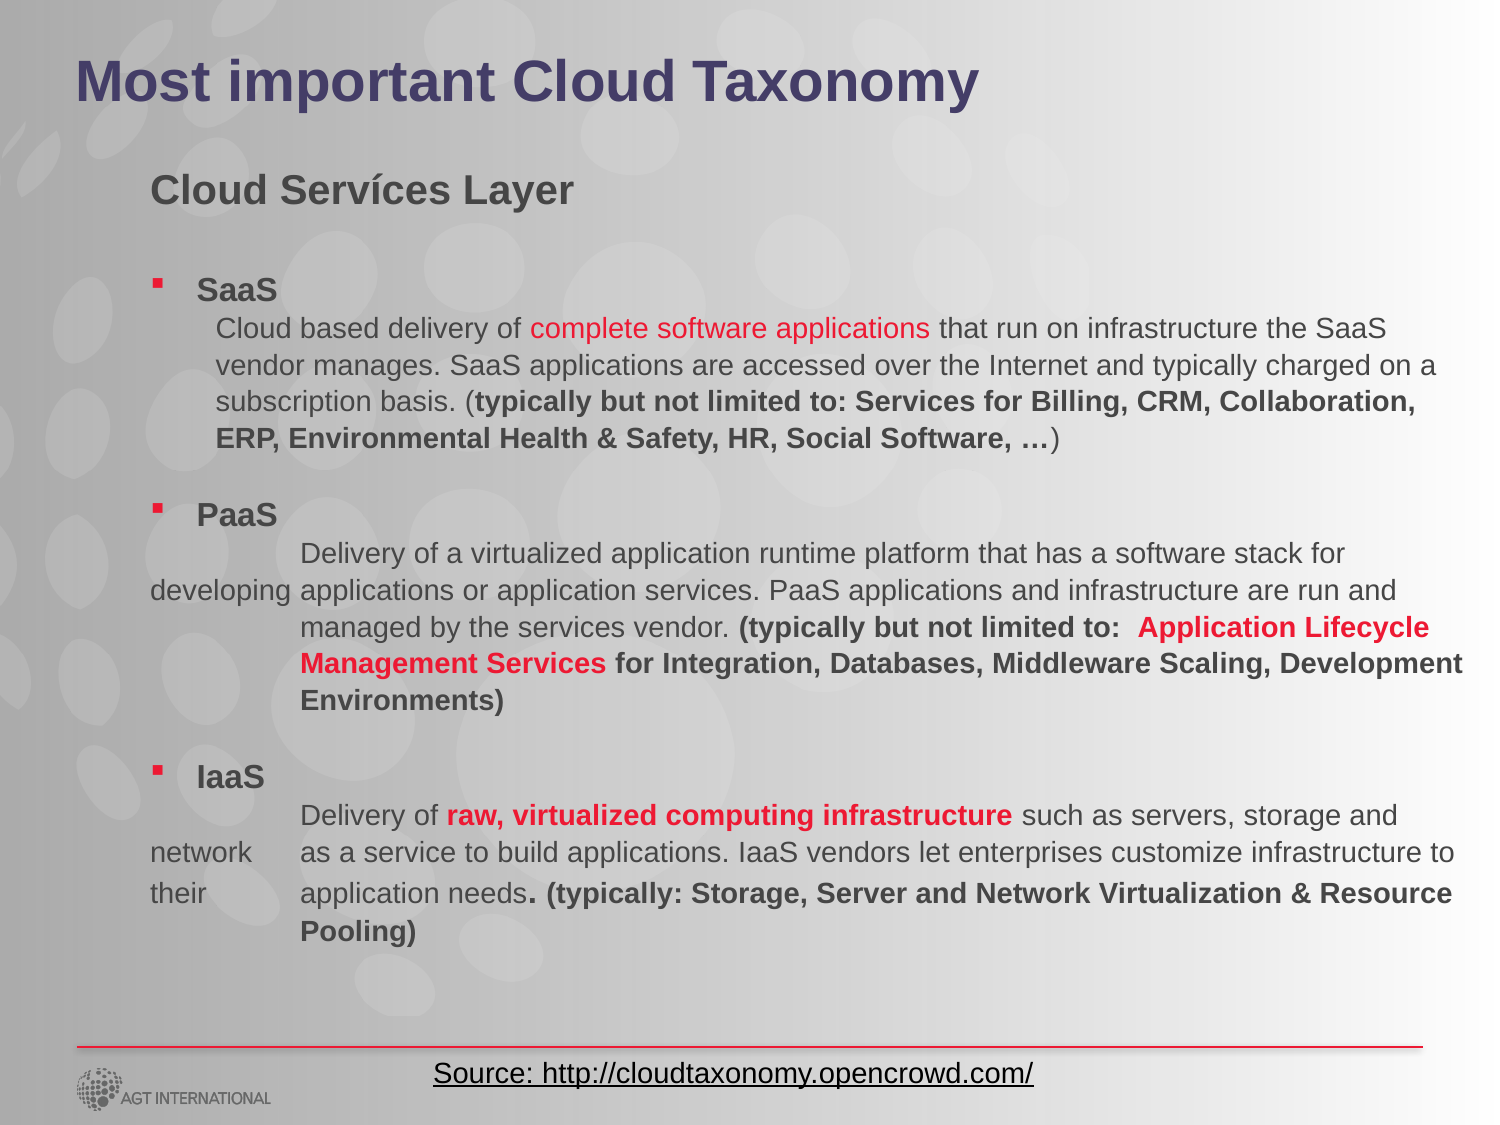

# Most important Cloud Taxonomy
Cloud Servíces Layer

SaaS
Cloud based delivery of complete software applications that run on infrastructure the SaaS vendor manages. SaaS applications are accessed over the Internet and typically charged on a subscription basis. (typically but not limited to: Services for Billing, CRM, Collaboration, ERP, Environmental Health & Safety, HR, Social Software, …)

PaaS
	Delivery of a virtualized application runtime platform that has a software stack for developing 	applications or application services. PaaS applications and infrastructure are run and 	managed by the services vendor. (typically but not limited to:  Application Lifecycle 	Management Services for Integration, Databases, Middleware Scaling, Development 	Environments)

IaaS
	Delivery of raw, virtualized computing infrastructure such as servers, storage and network 	as a service to build applications. IaaS vendors let enterprises customize infrastructure to their 	application needs. (typically: Storage, Server and Network Virtualization & Resource 	Pooling)

Source: http://cloudtaxonomy.opencrowd.com/